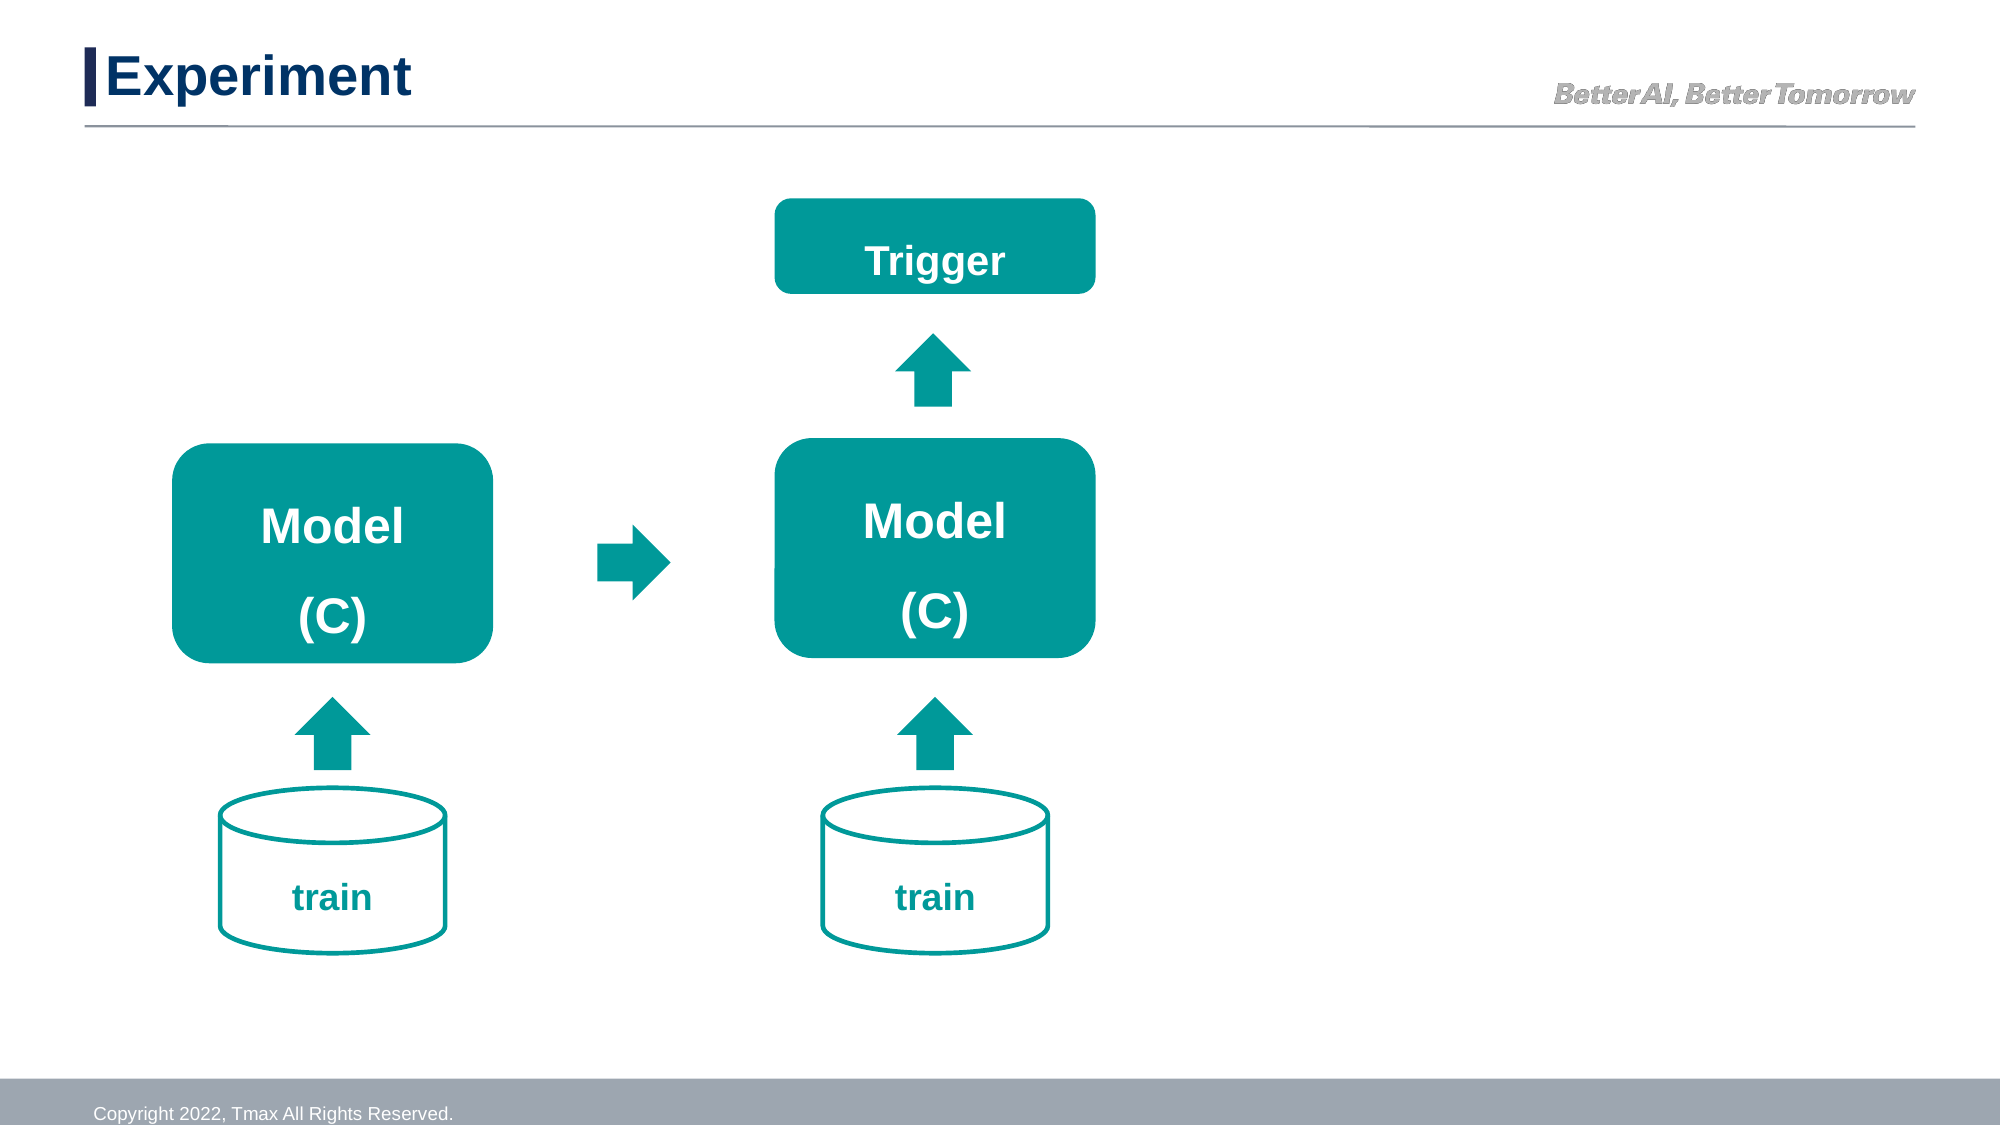

# Experiment

Trigger

Model
(C)

Model
(C)

train

train
17